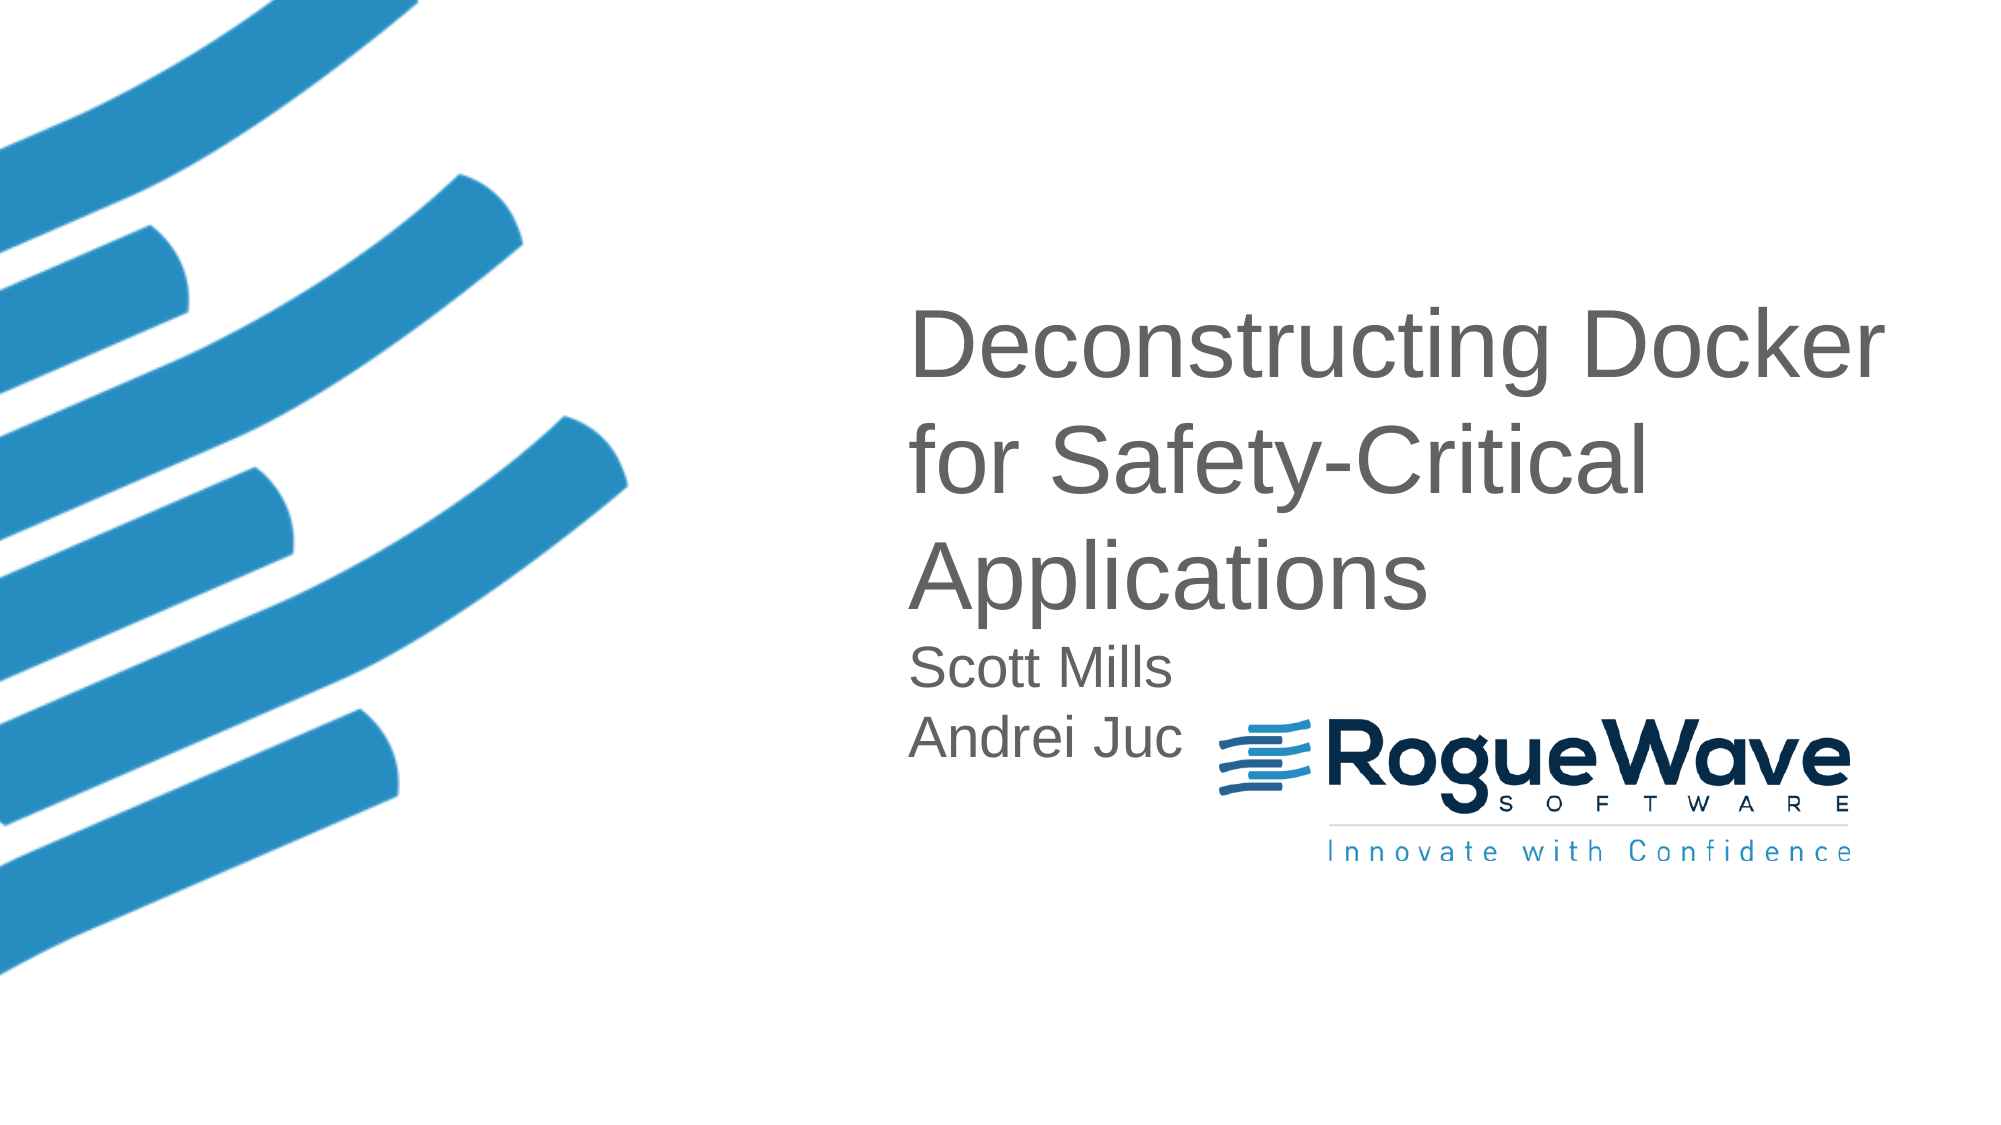

Deconstructing Docker for Safety-Critical Applications
Scott Mills
Andrei Juc